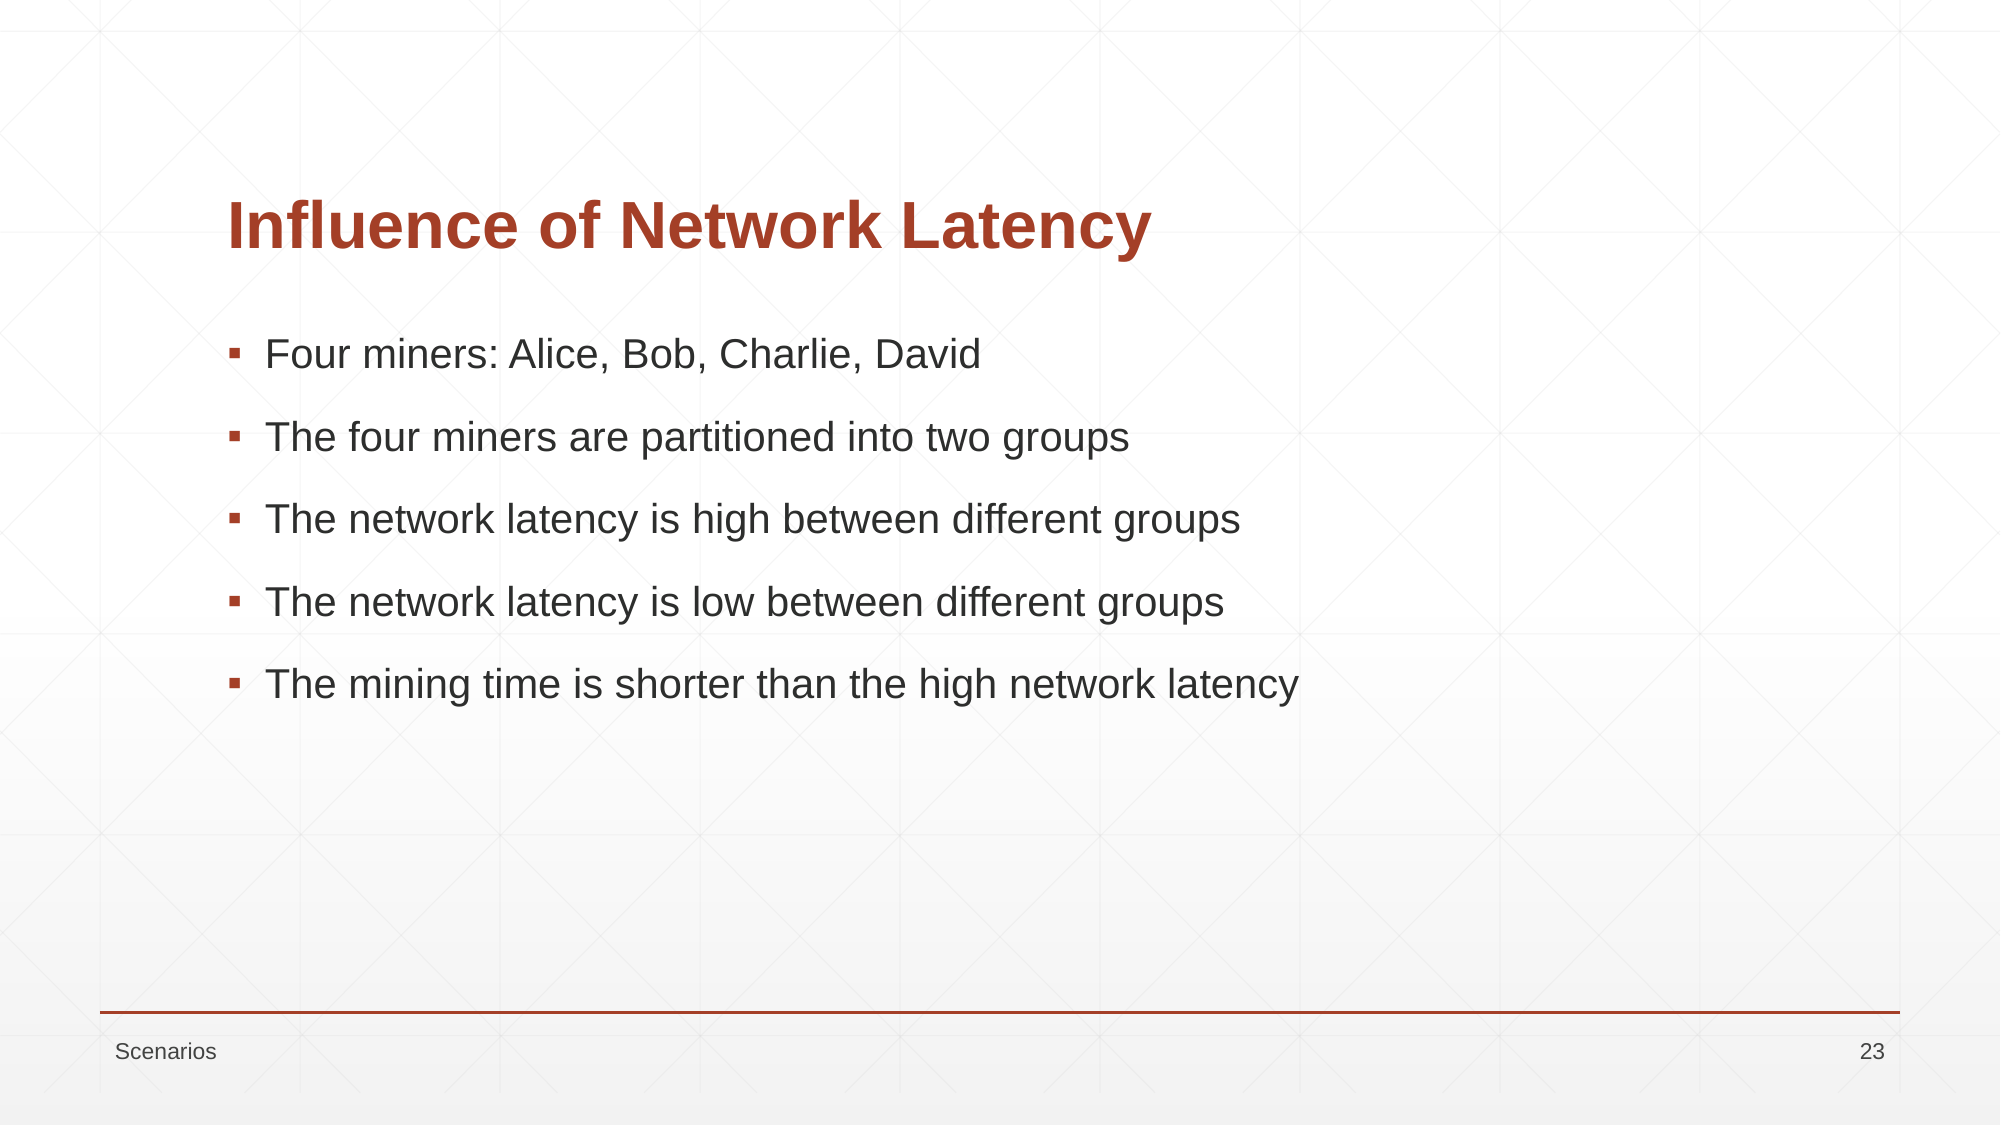

# Influence of Network Latency
Four miners: Alice, Bob, Charlie, David
The four miners are partitioned into two groups
The network latency is high between different groups
The network latency is low between different groups
The mining time is shorter than the high network latency
Scenarios
23